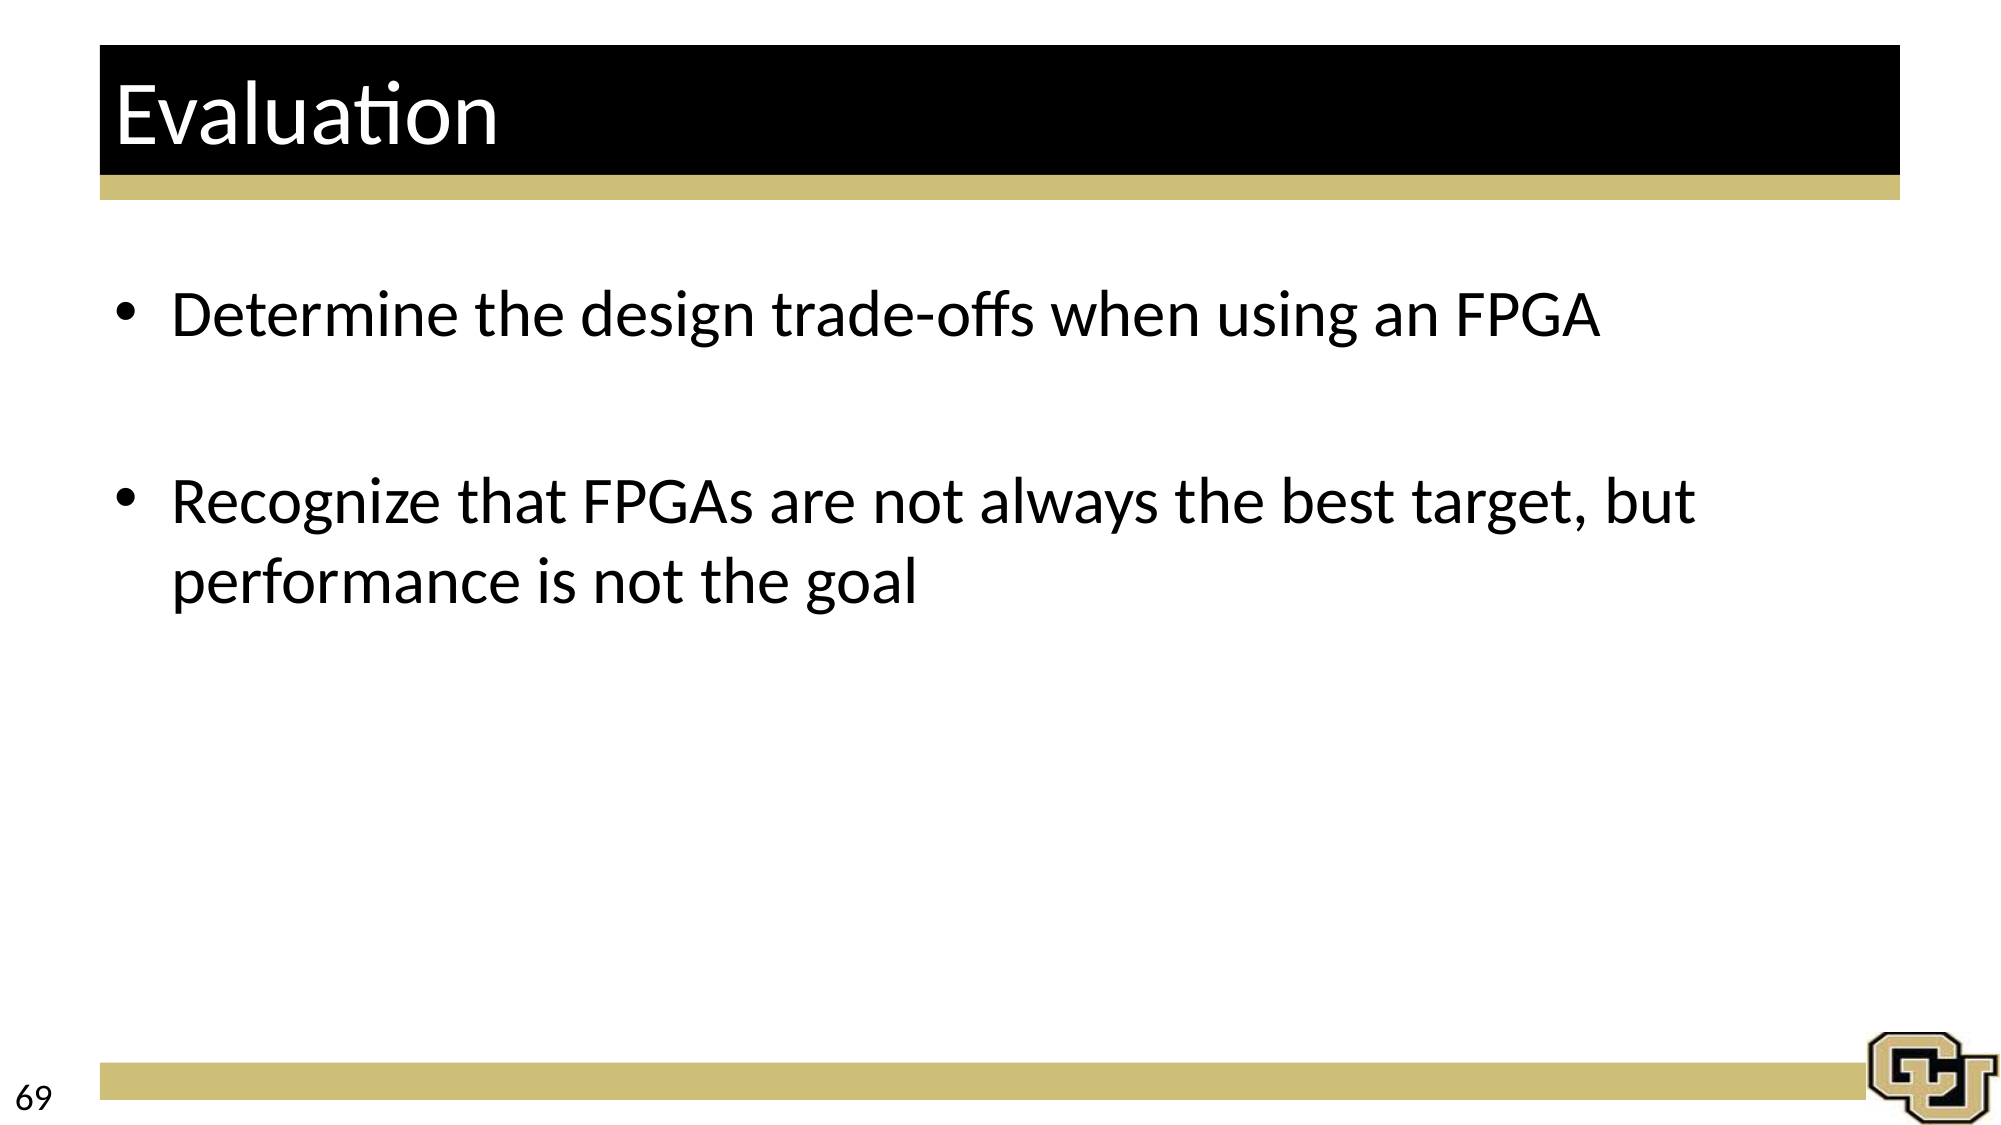

# Evaluation
Determine the design trade-offs when using an FPGA

Recognize that FPGAs are not always the best target, but performance is not the goal
69